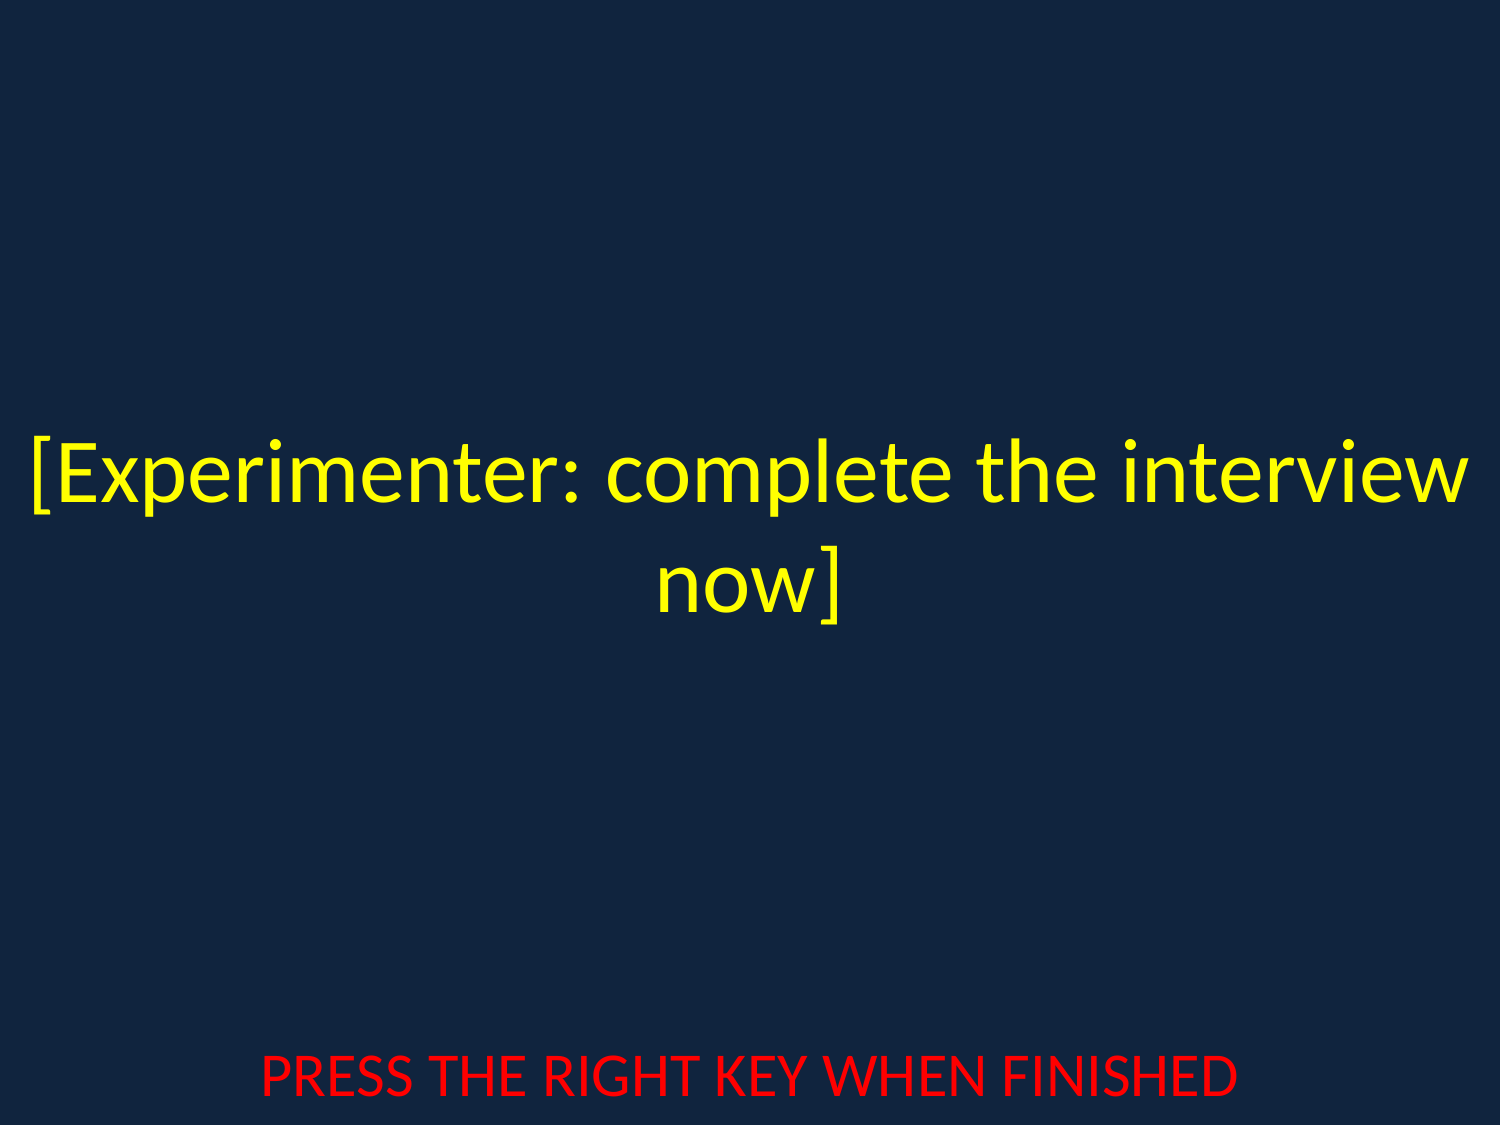

[Experimenter: complete the interview now]
PRESS THE RIGHT KEY WHEN FINISHED